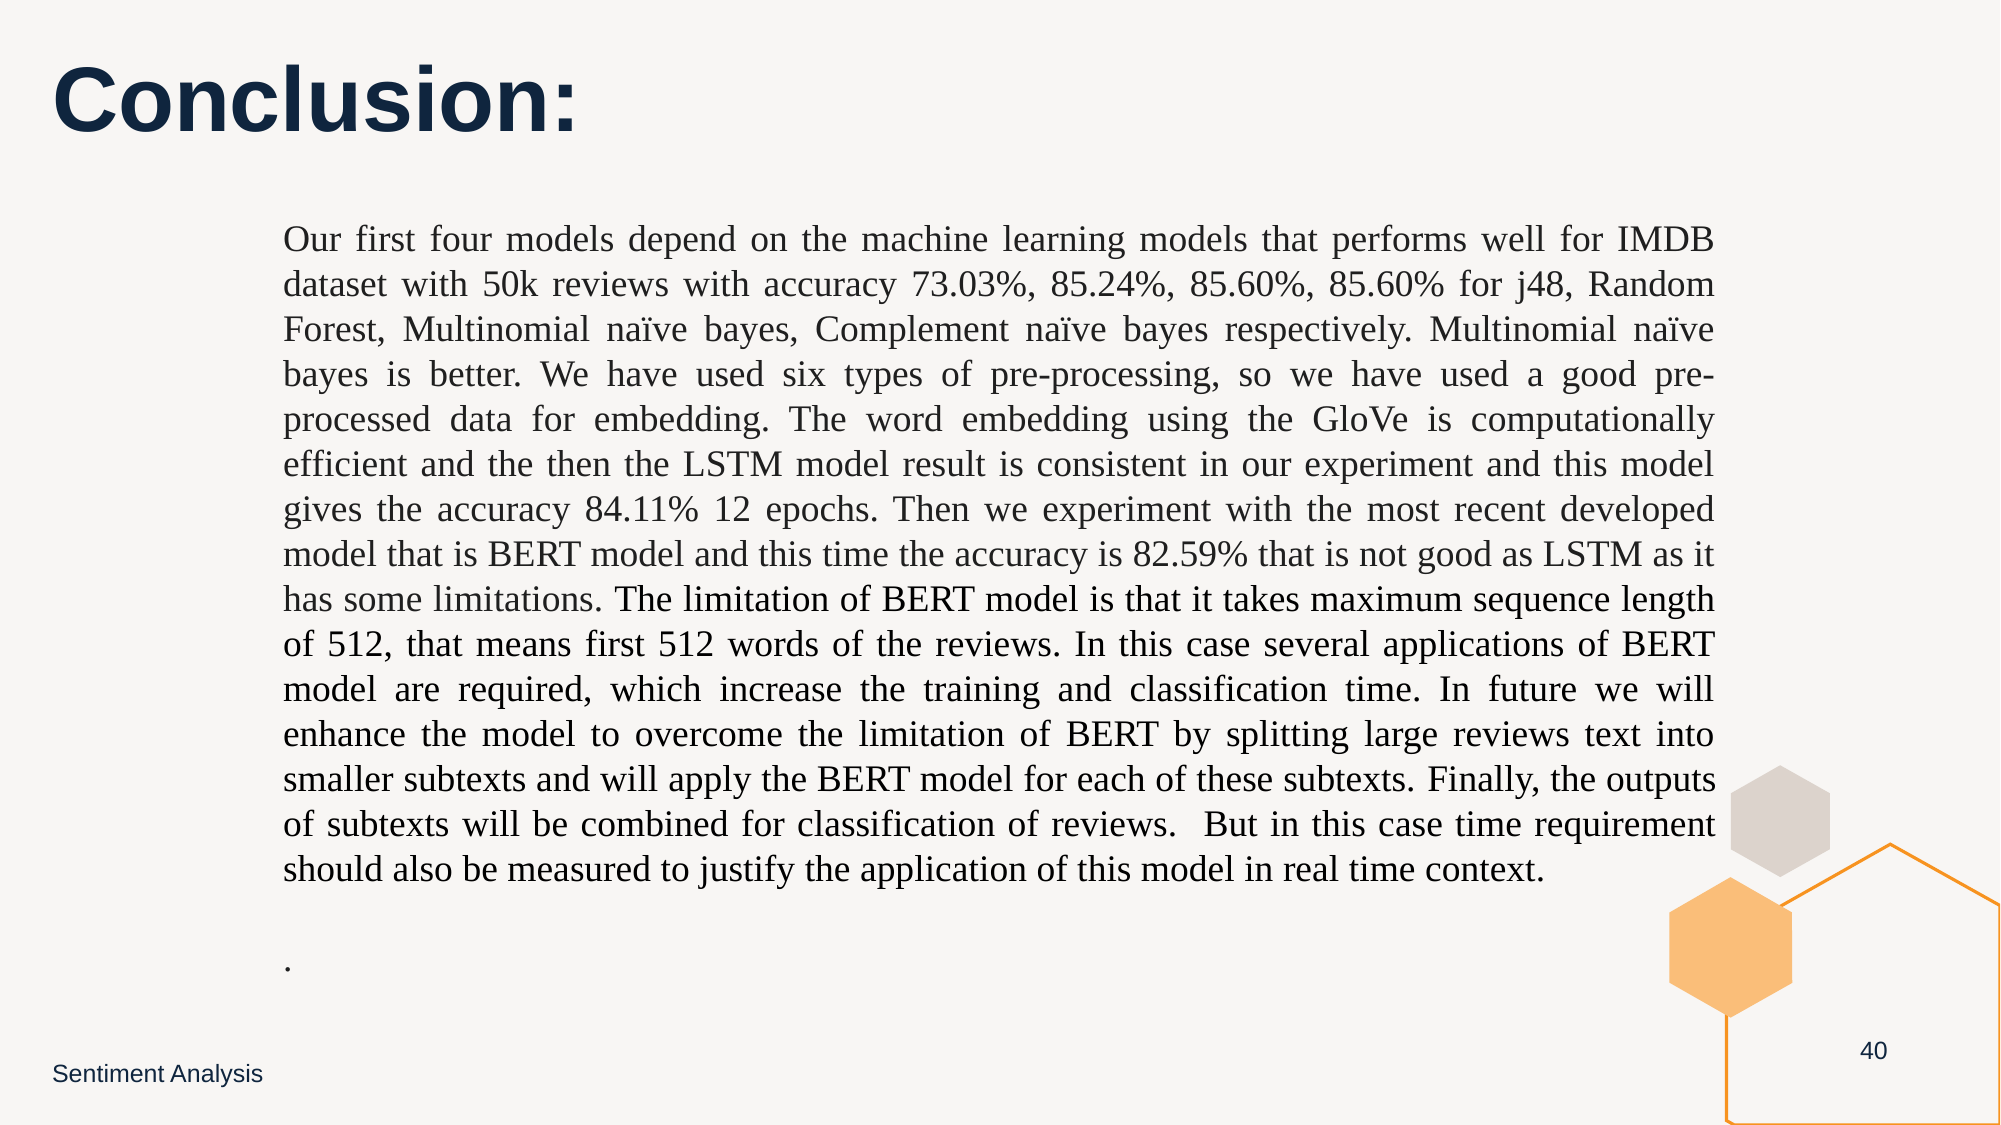

# Conclusion:
Our first four models depend on the machine learning models that performs well for IMDB dataset with 50k reviews with accuracy 73.03%, 85.24%, 85.60%, 85.60% for j48, Random Forest, Multinomial naïve bayes, Complement naïve bayes respectively. Multinomial naïve bayes is better. We have used six types of pre-processing, so we have used a good pre-processed data for embedding. The word embedding using the GloVe is computationally efficient and the then the LSTM model result is consistent in our experiment and this model gives the accuracy 84.11% 12 epochs. Then we experiment with the most recent developed model that is BERT model and this time the accuracy is 82.59% that is not good as LSTM as it has some limitations. The limitation of BERT model is that it takes maximum sequence length of 512, that means first 512 words of the reviews. In this case several applications of BERT model are required, which increase the training and classification time. In future we will enhance the model to overcome the limitation of BERT by splitting large reviews text into smaller subtexts and will apply the BERT model for each of these subtexts. Finally, the outputs of subtexts will be combined for classification of reviews.  But in this case time requirement should also be measured to justify the application of this model in real time context.

.
40
Sentiment Analysis